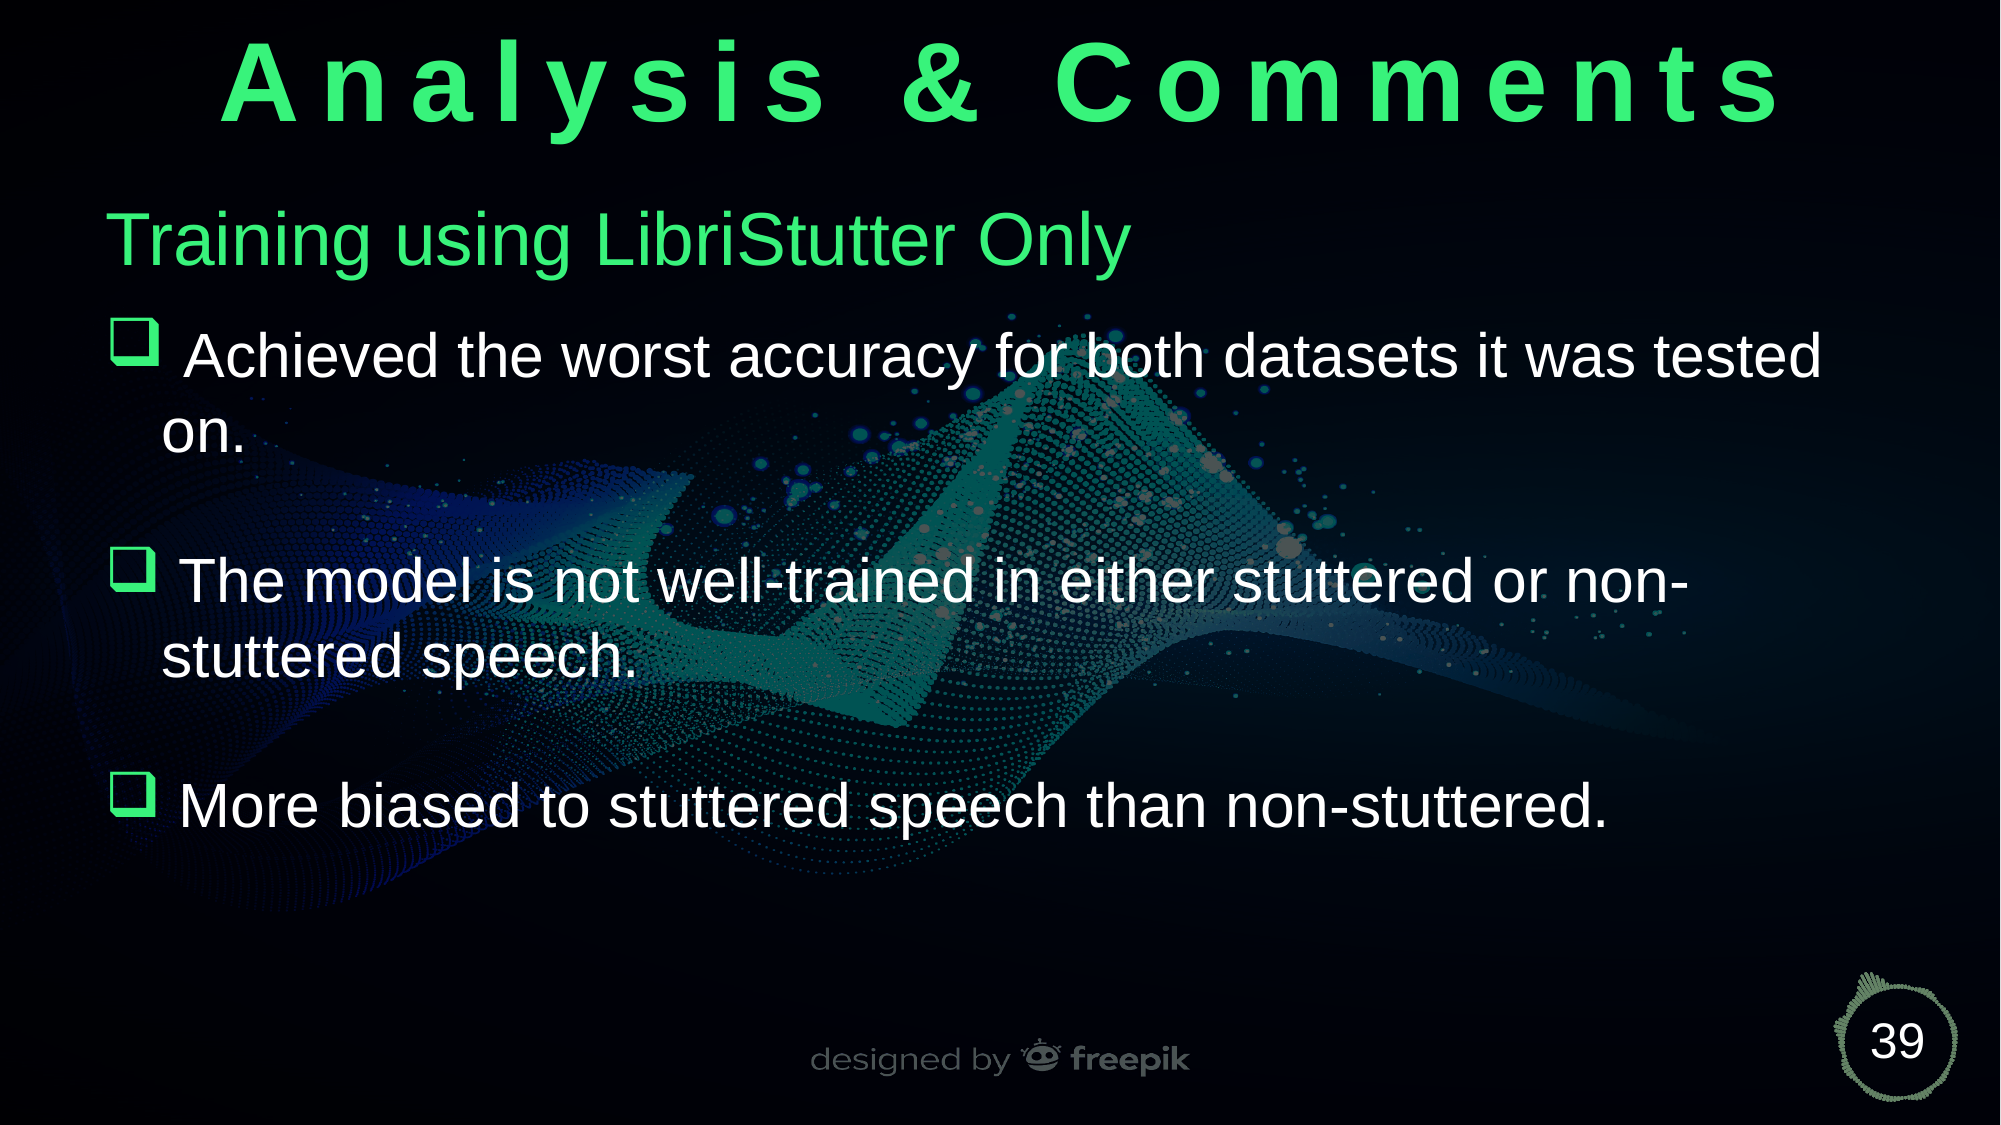

Analysis & Comments
Training using LibriStutter Only
 Achieved the worst accuracy for both datasets it was tested on.

 The model is not well-trained in either stuttered or non-stuttered speech.

 More biased to stuttered speech than non-stuttered.
39